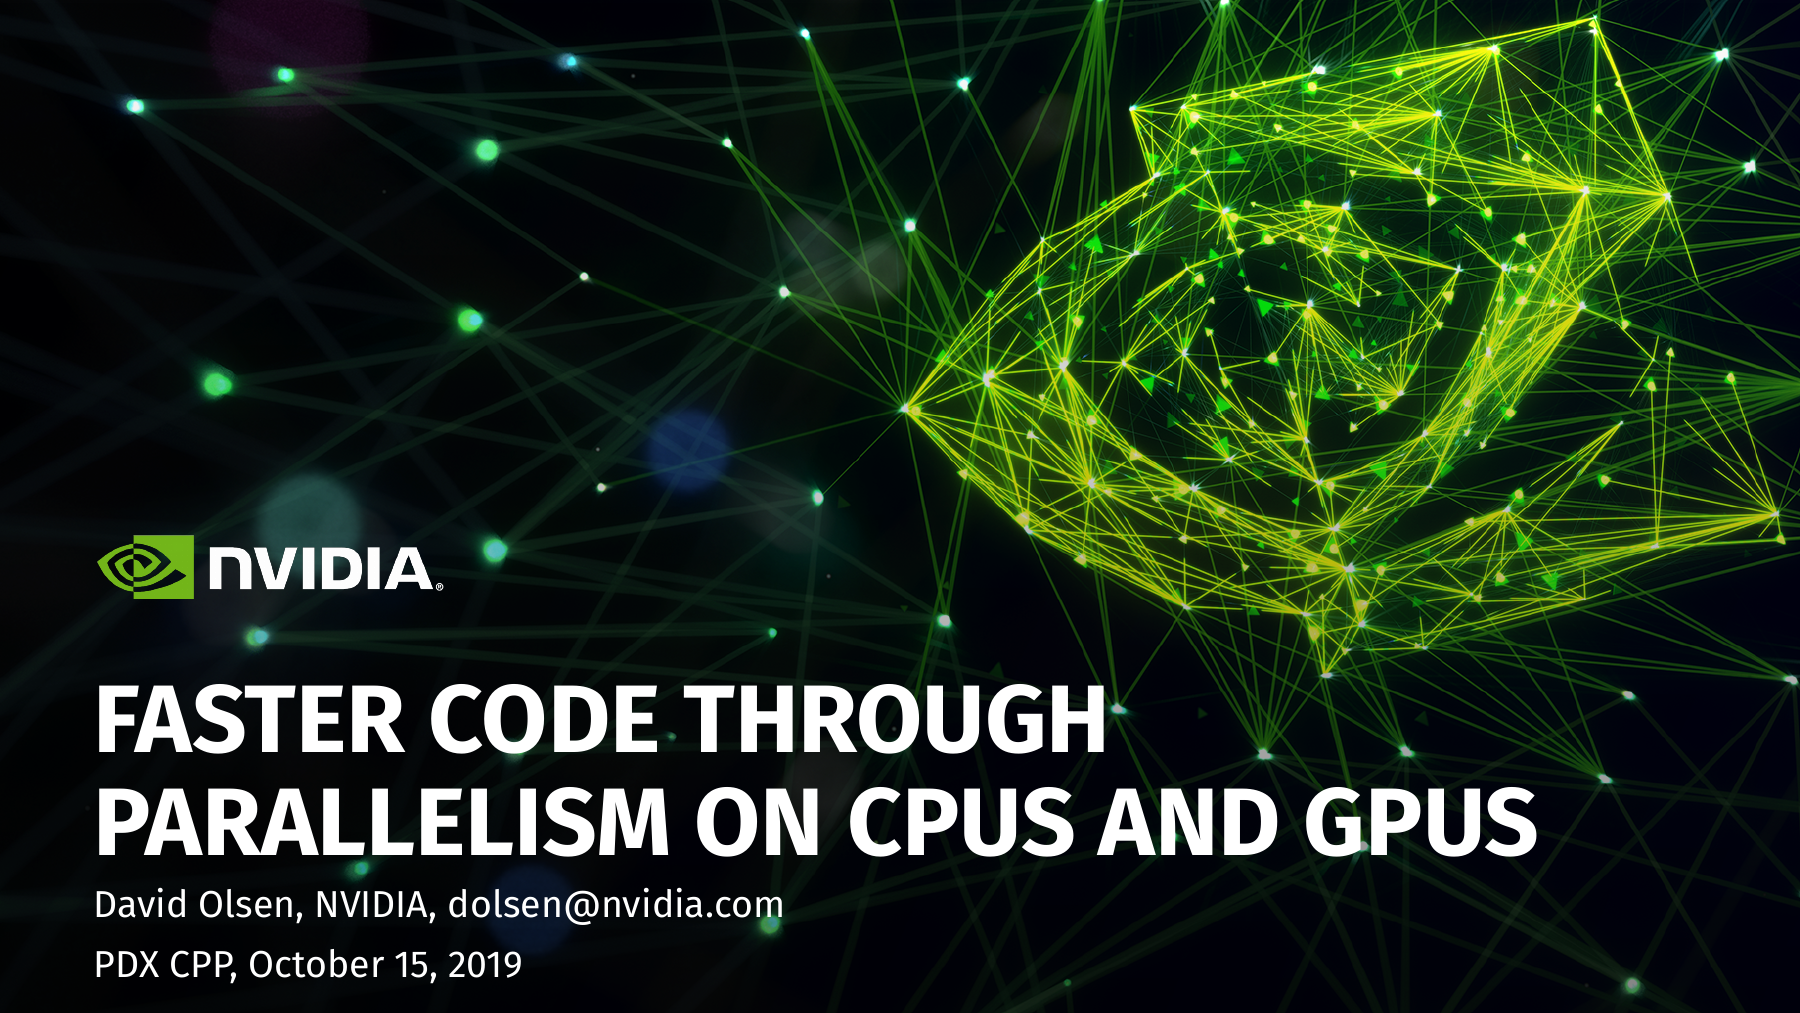

# Faster Code Through Parallelism on CPUs and GPUs
David Olsen, NVIDIA, dolsen@nvidia.com
PDX CPP, October 15, 2019